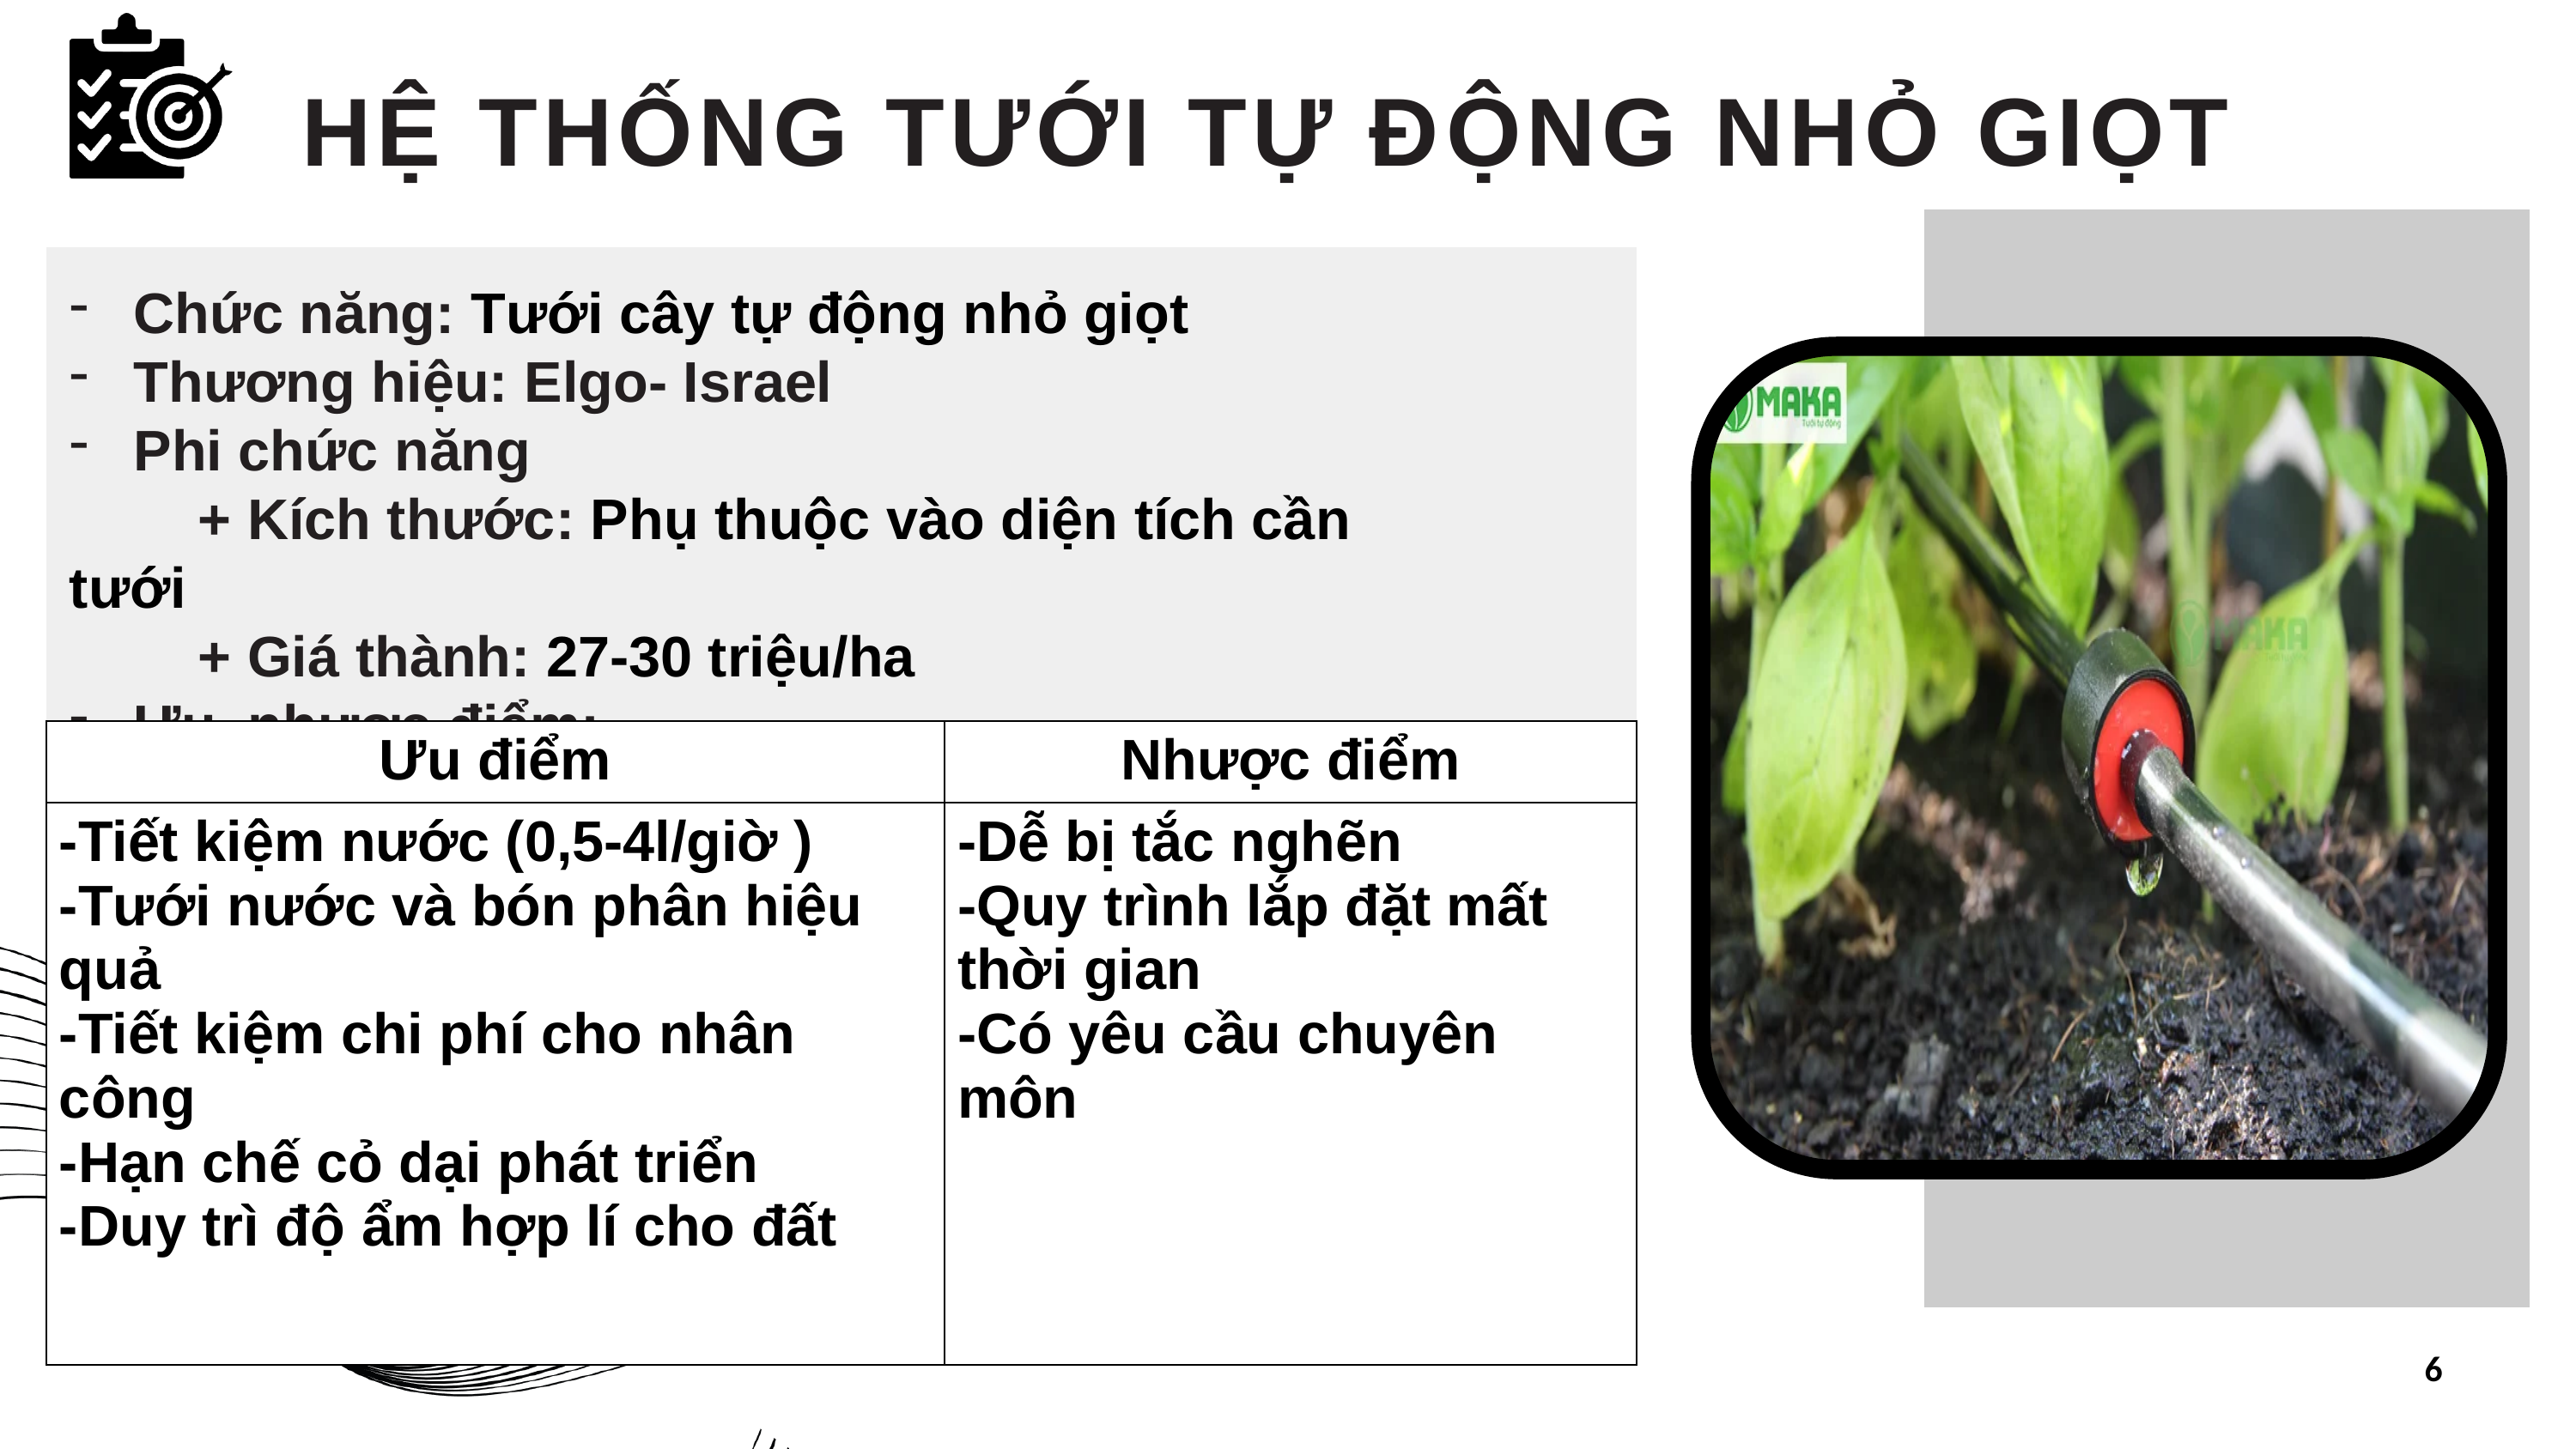

HỆ THỐNG TƯỚI TỰ ĐỘNG NHỎ GIỌT

Chức năng: Tưới cây tự động nhỏ giọt
Thương hiệu: Elgo- Israel
Phi chức năng
	+ Kích thước: Phụ thuộc vào diện tích cần tưới
	+ Giá thành: 27-30 triệu/ha
Ưu, nhược điểm:

| Ưu điểm | Nhược điểm |
| --- | --- |
| -Tiết kiệm nước (0,5-4l/giờ ) -Tưới nước và bón phân hiệu quả -Tiết kiệm chi phí cho nhân công -Hạn chế cỏ dại phát triển -Duy trì độ ẩm hợp lí cho đất | -Dễ bị tắc nghẽn -Quy trình lắp đặt mất thời gian -Có yêu cầu chuyên môn |

6